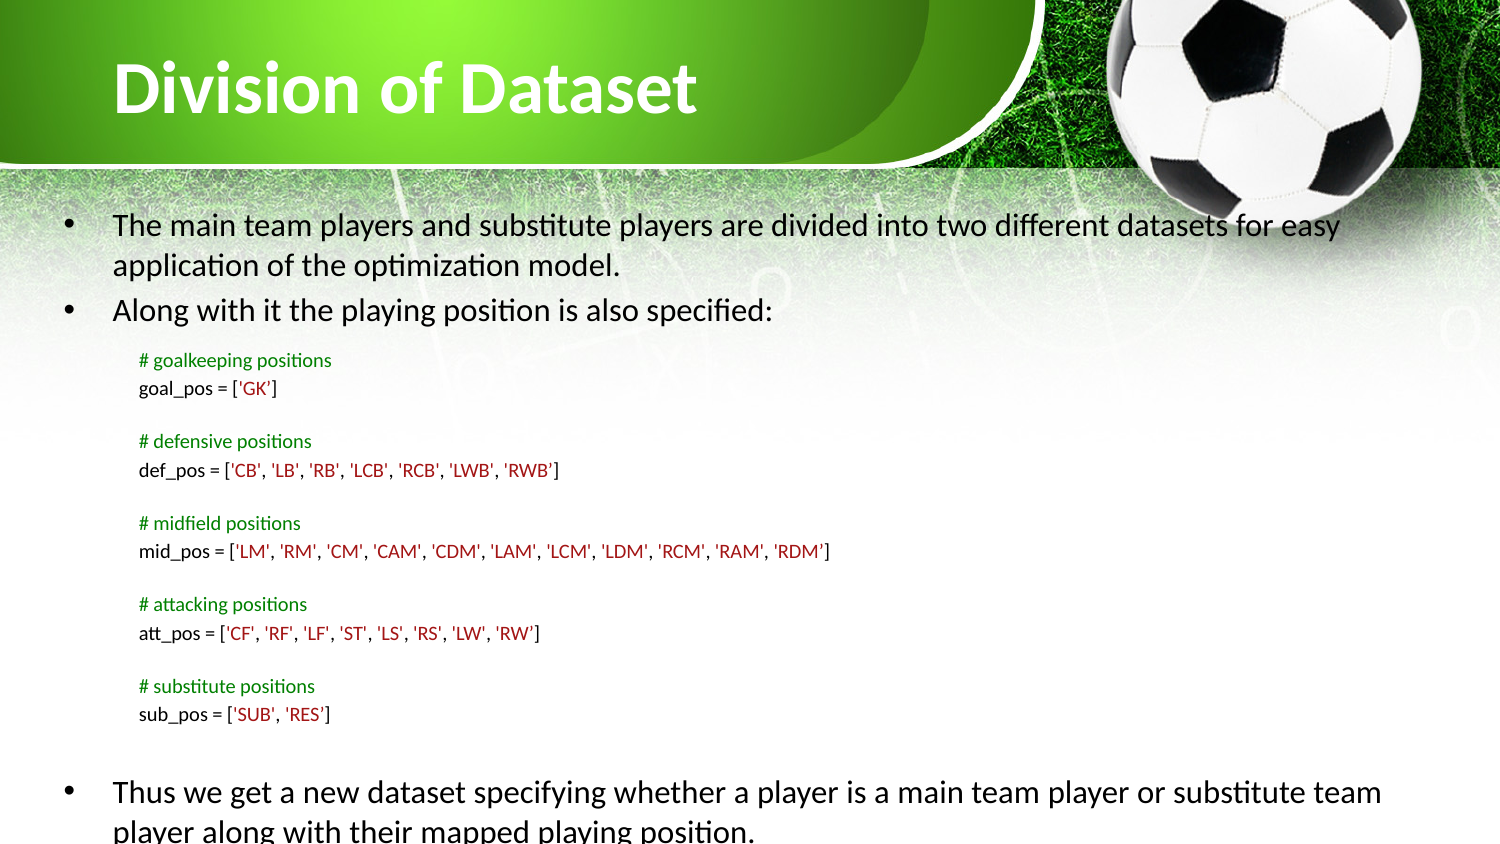

# Division of Dataset
The main team players and substitute players are divided into two different datasets for easy application of the optimization model.
Along with it the playing position is also specified:

    # goalkeeping positions
    goal_pos = ['GK’]
    # defensive positions
    def_pos = ['CB', 'LB', 'RB', 'LCB', 'RCB', 'LWB', 'RWB’]
    # midfield positions
    mid_pos = ['LM', 'RM', 'CM', 'CAM', 'CDM', 'LAM', 'LCM', 'LDM', 'RCM', 'RAM', 'RDM’]
    # attacking positions
    att_pos = ['CF', 'RF', 'LF', 'ST', 'LS', 'RS', 'LW', 'RW’]
    # substitute positions
    sub_pos = ['SUB', 'RES’]

Thus we get a new dataset specifying whether a player is a main team player or substitute team player along with their mapped playing position.